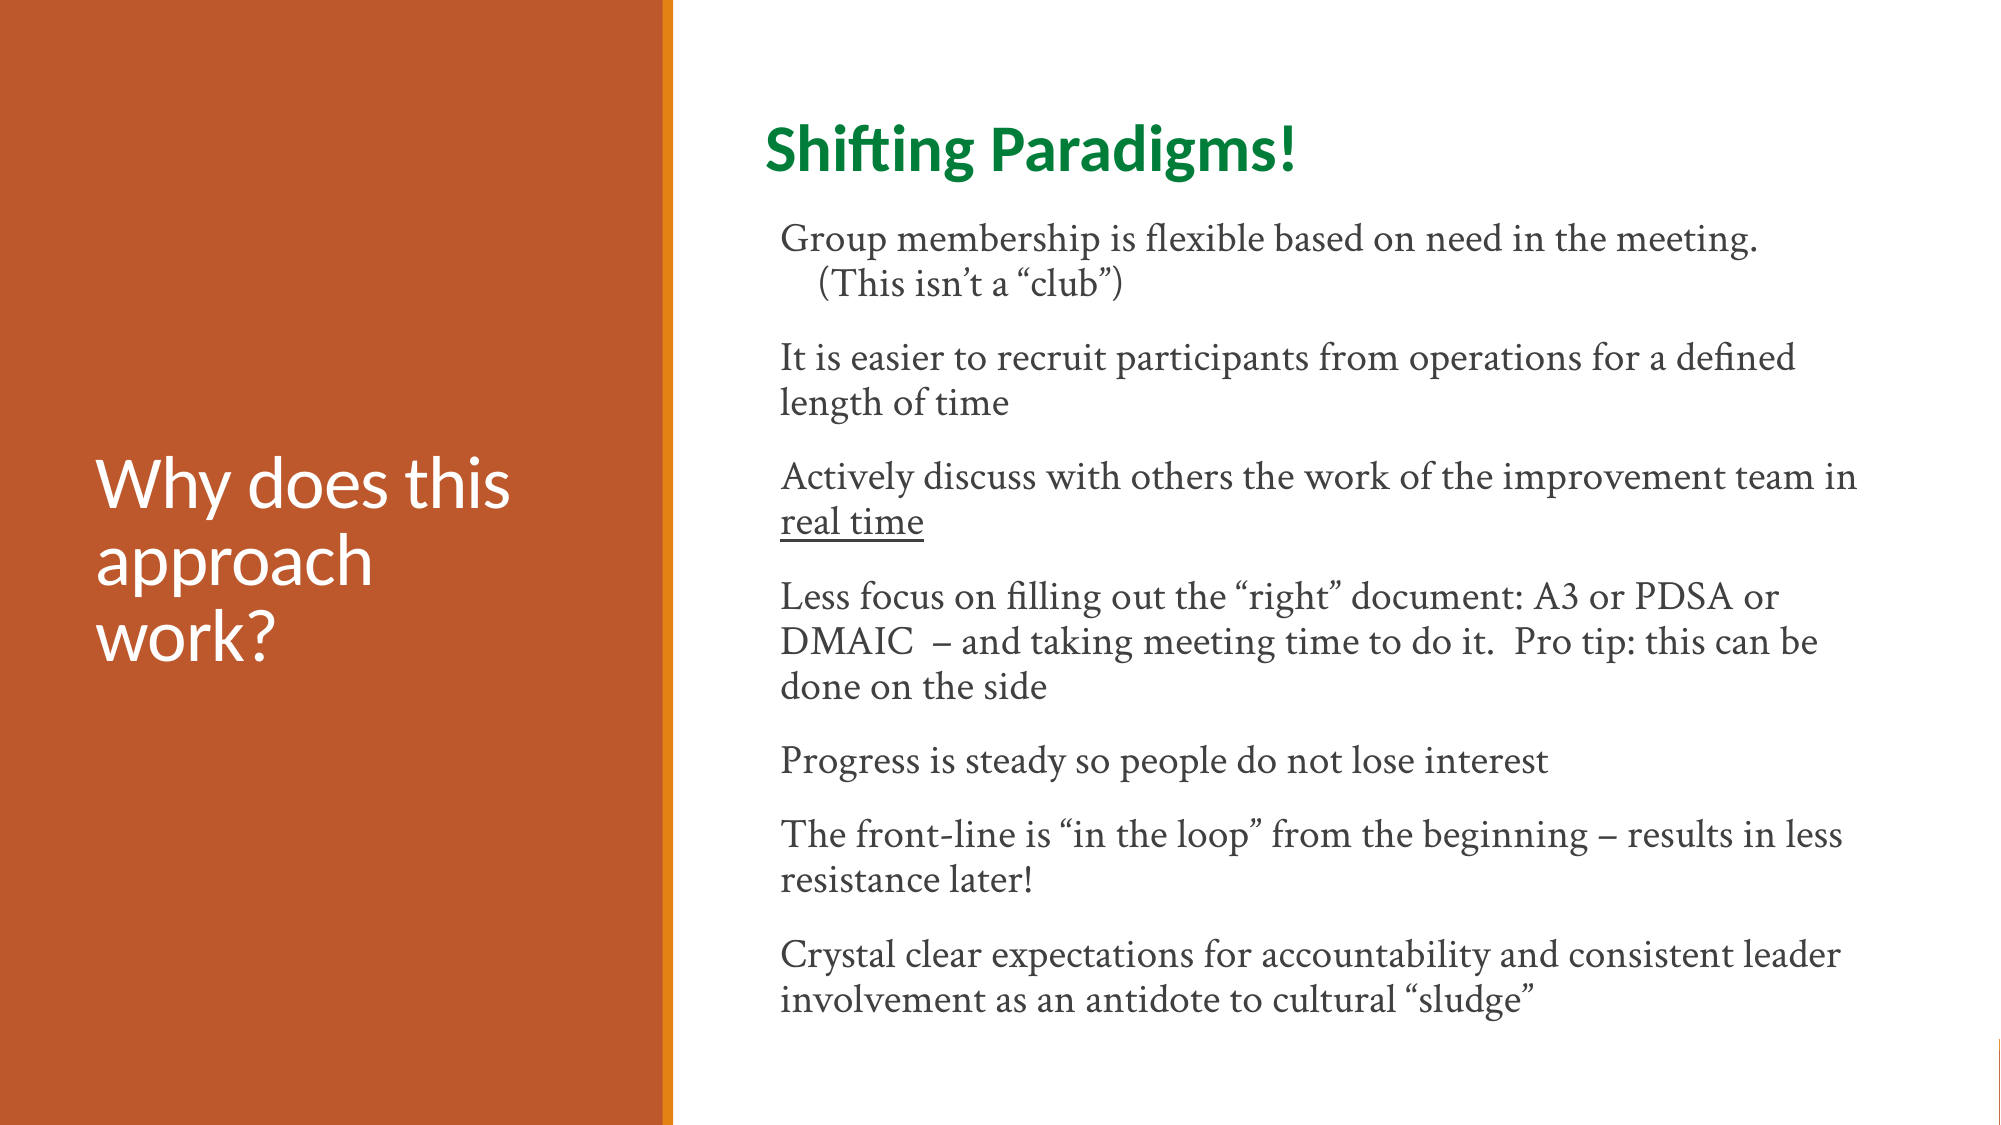

# Why does this approach work?
Shifting Paradigms!
Group membership is flexible based on need in the meeting.                  (This isn’t a “club”)
It is easier to recruit participants from operations for a defined length of time
Actively discuss with others the work of the improvement team in real time
Less focus on filling out the “right” document: A3 or PDSA or DMAIC  – and taking meeting time to do it.  Pro tip: this can be done on the side
Progress is steady so people do not lose interest
The front-line is “in the loop” from the beginning – results in less resistance later!
Crystal clear expectations for accountability and consistent leader involvement as an antidote to cultural “sludge”